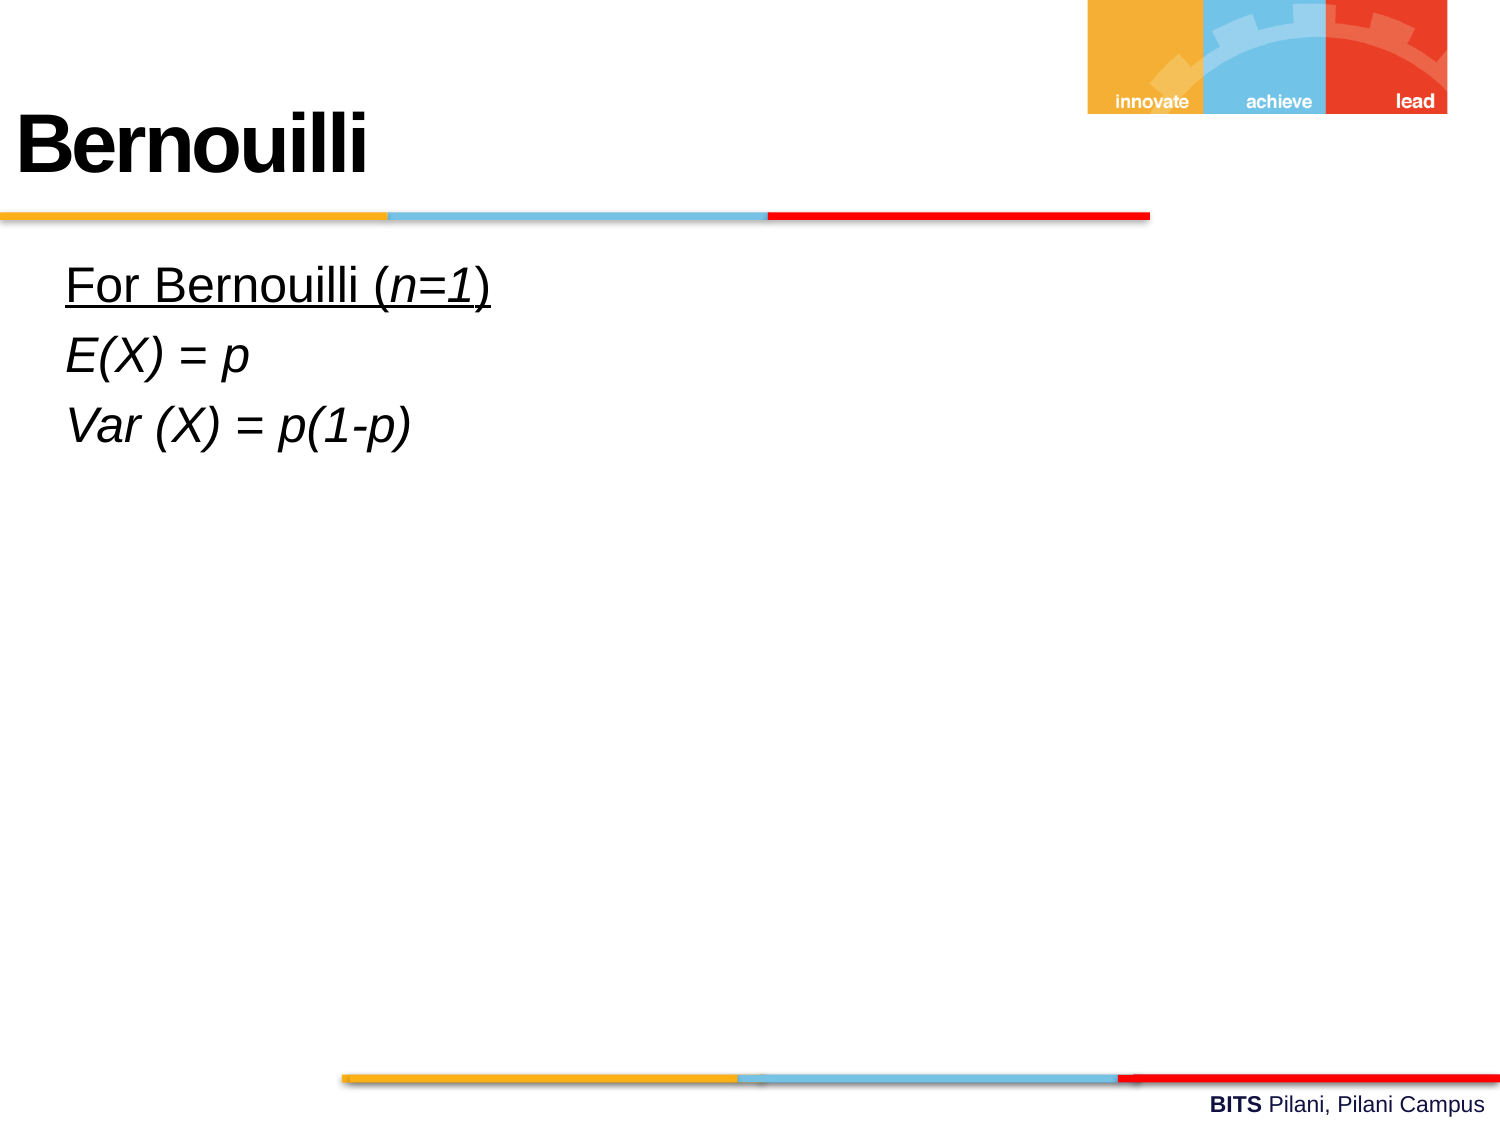

Bernouilli
For Bernouilli (n=1)
E(X) = p
Var (X) = p(1-p)